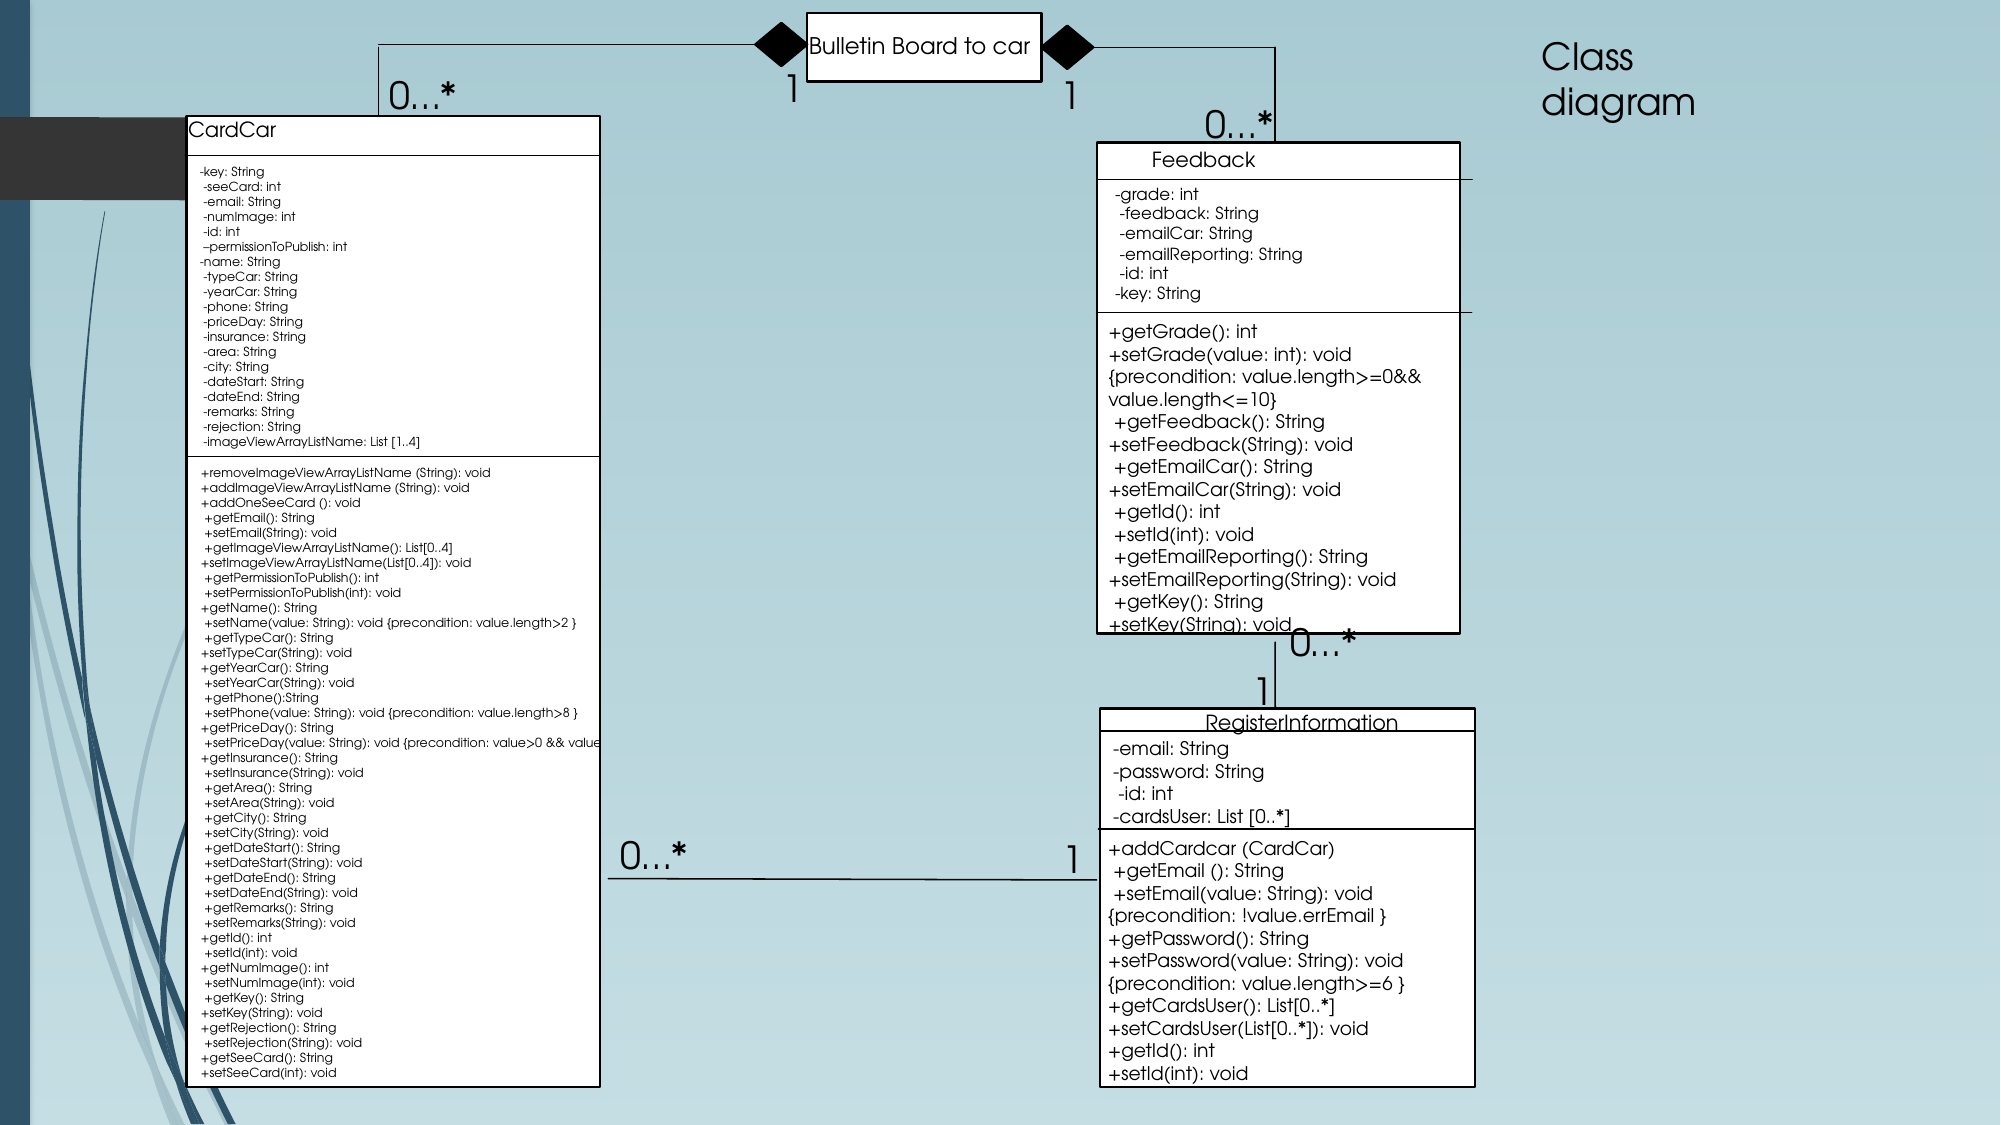

Bulletin Board to car

Class diagram
1
0…*
1
0…*
CardCar

Feedback

-key: String
 -seeCard: int
 -email: String
 -numImage: int
 -id: int
 –permissionToPublish: int
-name: String
 -typeCar: String
 -yearCar: String
 -phone: String
 -priceDay: String
 -insurance: String
 -area: String
 -city: String
 -dateStart: String
 -dateEnd: String
 -remarks: String
 -rejection: String
 -imageViewArrayListName: List [1..4]
-grade: int
 -feedback: String
 -emailCar: String
 -emailReporting: String
 -id: int
-key: String
+getGrade(): int
+setGrade(value: int): void {precondition: value.length>=0&& value.length<=10}
 +getFeedback(): String +setFeedback(String): void
 +getEmailCar(): String +setEmailCar(String): void
 +getId(): int
 +setId(int): void
 +getEmailReporting(): String +setEmailReporting(String): void
 +getKey(): String
+setKey(String): void
+removeImageViewArrayListName (String): void
+addImageViewArrayListName (String): void
+addOneSeeCard (): void
 +getEmail(): String
 +setEmail(String): void
 +getImageViewArrayListName(): List[0..4]
+setImageViewArrayListName(List[0..4]): void
 +getPermissionToPublish(): int
 +setPermissionToPublish(int): void
+getName(): String
 +setName(value: String): void {precondition: value.length>2 }
 +getTypeCar(): String
+setTypeCar(String): void
+getYearCar(): String
 +setYearCar(String): void
 +getPhone():String
 +setPhone(value: String): void {precondition: value.length>8 }
+getPriceDay(): String
 +setPriceDay(value: String): void {precondition: value>0 && value
+getInsurance(): String
 +setInsurance(String): void
 +getArea(): String
 +setArea(String): void
 +getCity(): String
 +setCity(String): void
 +getDateStart(): String
 +setDateStart(String): void
 +getDateEnd(): String
 +setDateEnd(String): void
 +getRemarks(): String
 +setRemarks(String): void
+getId(): int
 +setId(int): void
+getNumImage(): int
 +setNumImage(int): void
 +getKey(): String
+setKey(String): void
+getRejection(): String
 +setRejection(String): void
+getSeeCard(): String
+setSeeCard(int): void
0…*
1
RegisterInformation

-email: String
-password: String
 -id: int
-cardsUser: List [0..*]
0…*
1
+addCardcar (CardCar)
 +getEmail (): String
 +setEmail(value: String): void {precondition: !value.errEmail }
+getPassword(): String
+setPassword(value: String): void {precondition: value.length>=6 } +getCardsUser(): List[0..*] +setCardsUser(List[0..*]): void
+getId(): int
+setId(int): void